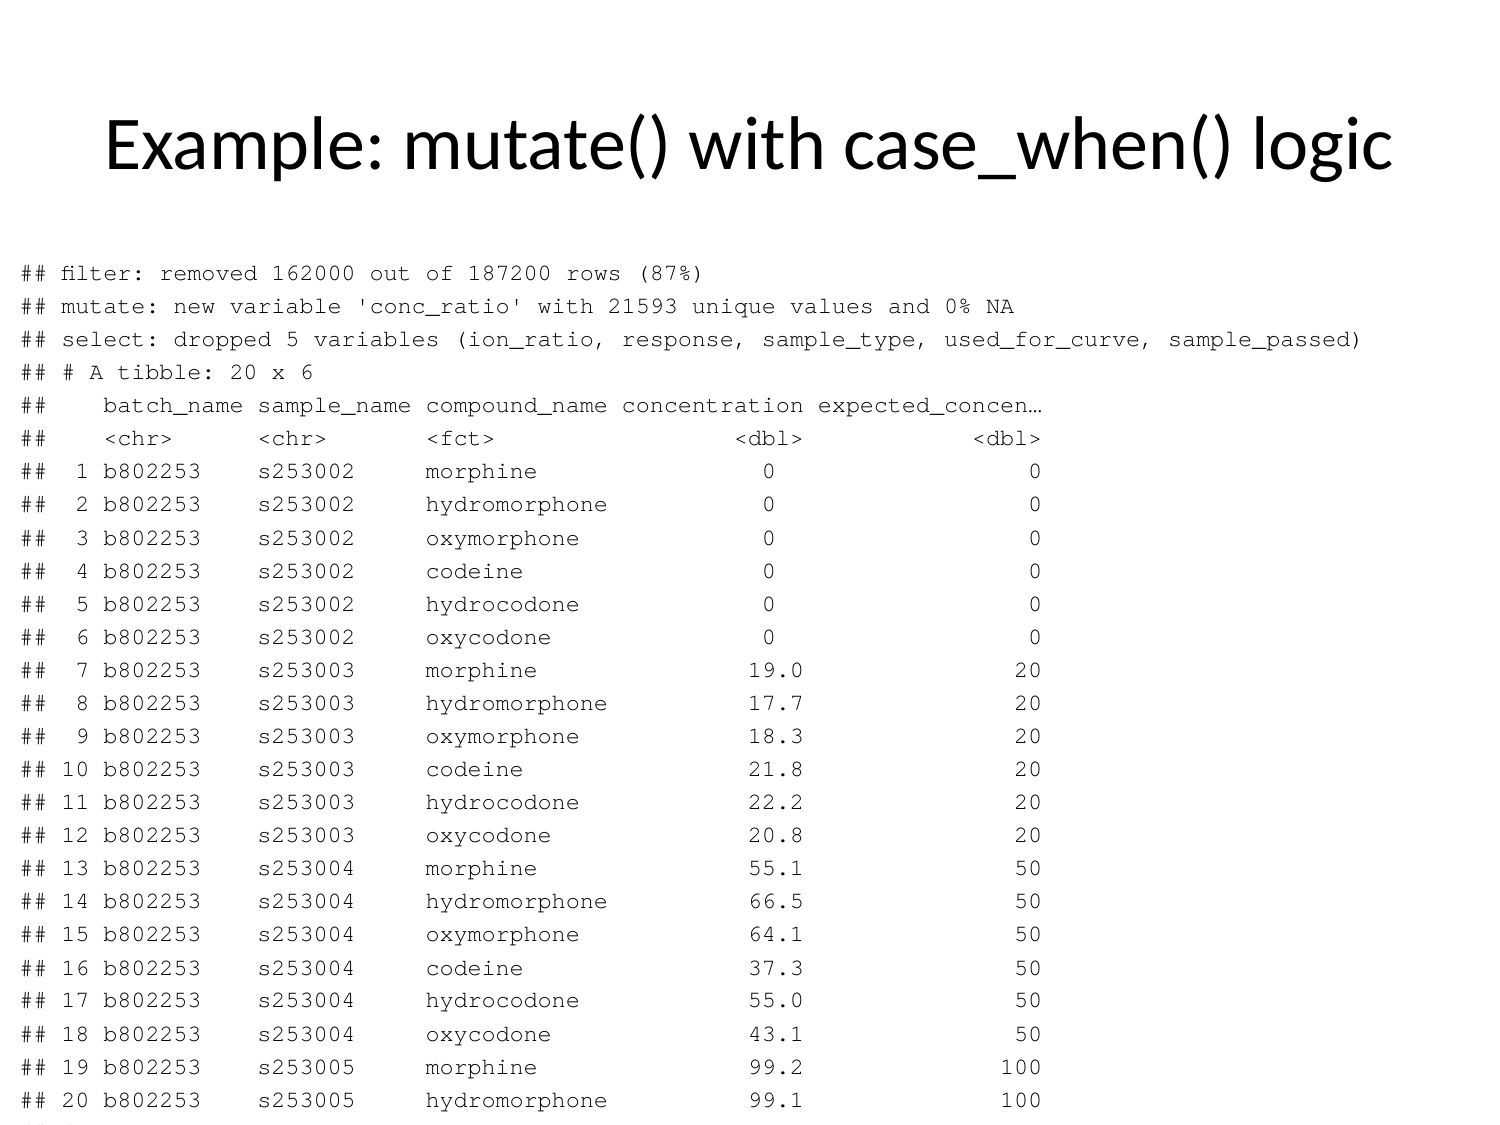

# Example: mutate() with case_when() logic
## filter: removed 162000 out of 187200 rows (87%)
## mutate: new variable 'conc_ratio' with 21593 unique values and 0% NA
## select: dropped 5 variables (ion_ratio, response, sample_type, used_for_curve, sample_passed)
## # A tibble: 20 x 6
##    batch_name sample_name compound_name concentration expected_concen…
##    <chr>      <chr>       <fct>                 <dbl>            <dbl>
##  1 b802253    s253002     morphine                0                  0
##  2 b802253    s253002     hydromorphone           0                  0
##  3 b802253    s253002     oxymorphone             0                  0
##  4 b802253    s253002     codeine                 0                  0
##  5 b802253    s253002     hydrocodone             0                  0
##  6 b802253    s253002     oxycodone               0                  0
##  7 b802253    s253003     morphine               19.0               20
##  8 b802253    s253003     hydromorphone          17.7               20
##  9 b802253    s253003     oxymorphone            18.3               20
## 10 b802253    s253003     codeine                21.8               20
## 11 b802253    s253003     hydrocodone            22.2               20
## 12 b802253    s253003     oxycodone              20.8               20
## 13 b802253    s253004     morphine               55.1               50
## 14 b802253    s253004     hydromorphone          66.5               50
## 15 b802253    s253004     oxymorphone            64.1               50
## 16 b802253    s253004     codeine                37.3               50
## 17 b802253    s253004     hydrocodone            55.0               50
## 18 b802253    s253004     oxycodone              43.1               50
## 19 b802253    s253005     morphine               99.2              100
## 20 b802253    s253005     hydromorphone          99.1              100
## # … with 1 more variable: conc_ratio <dbl>